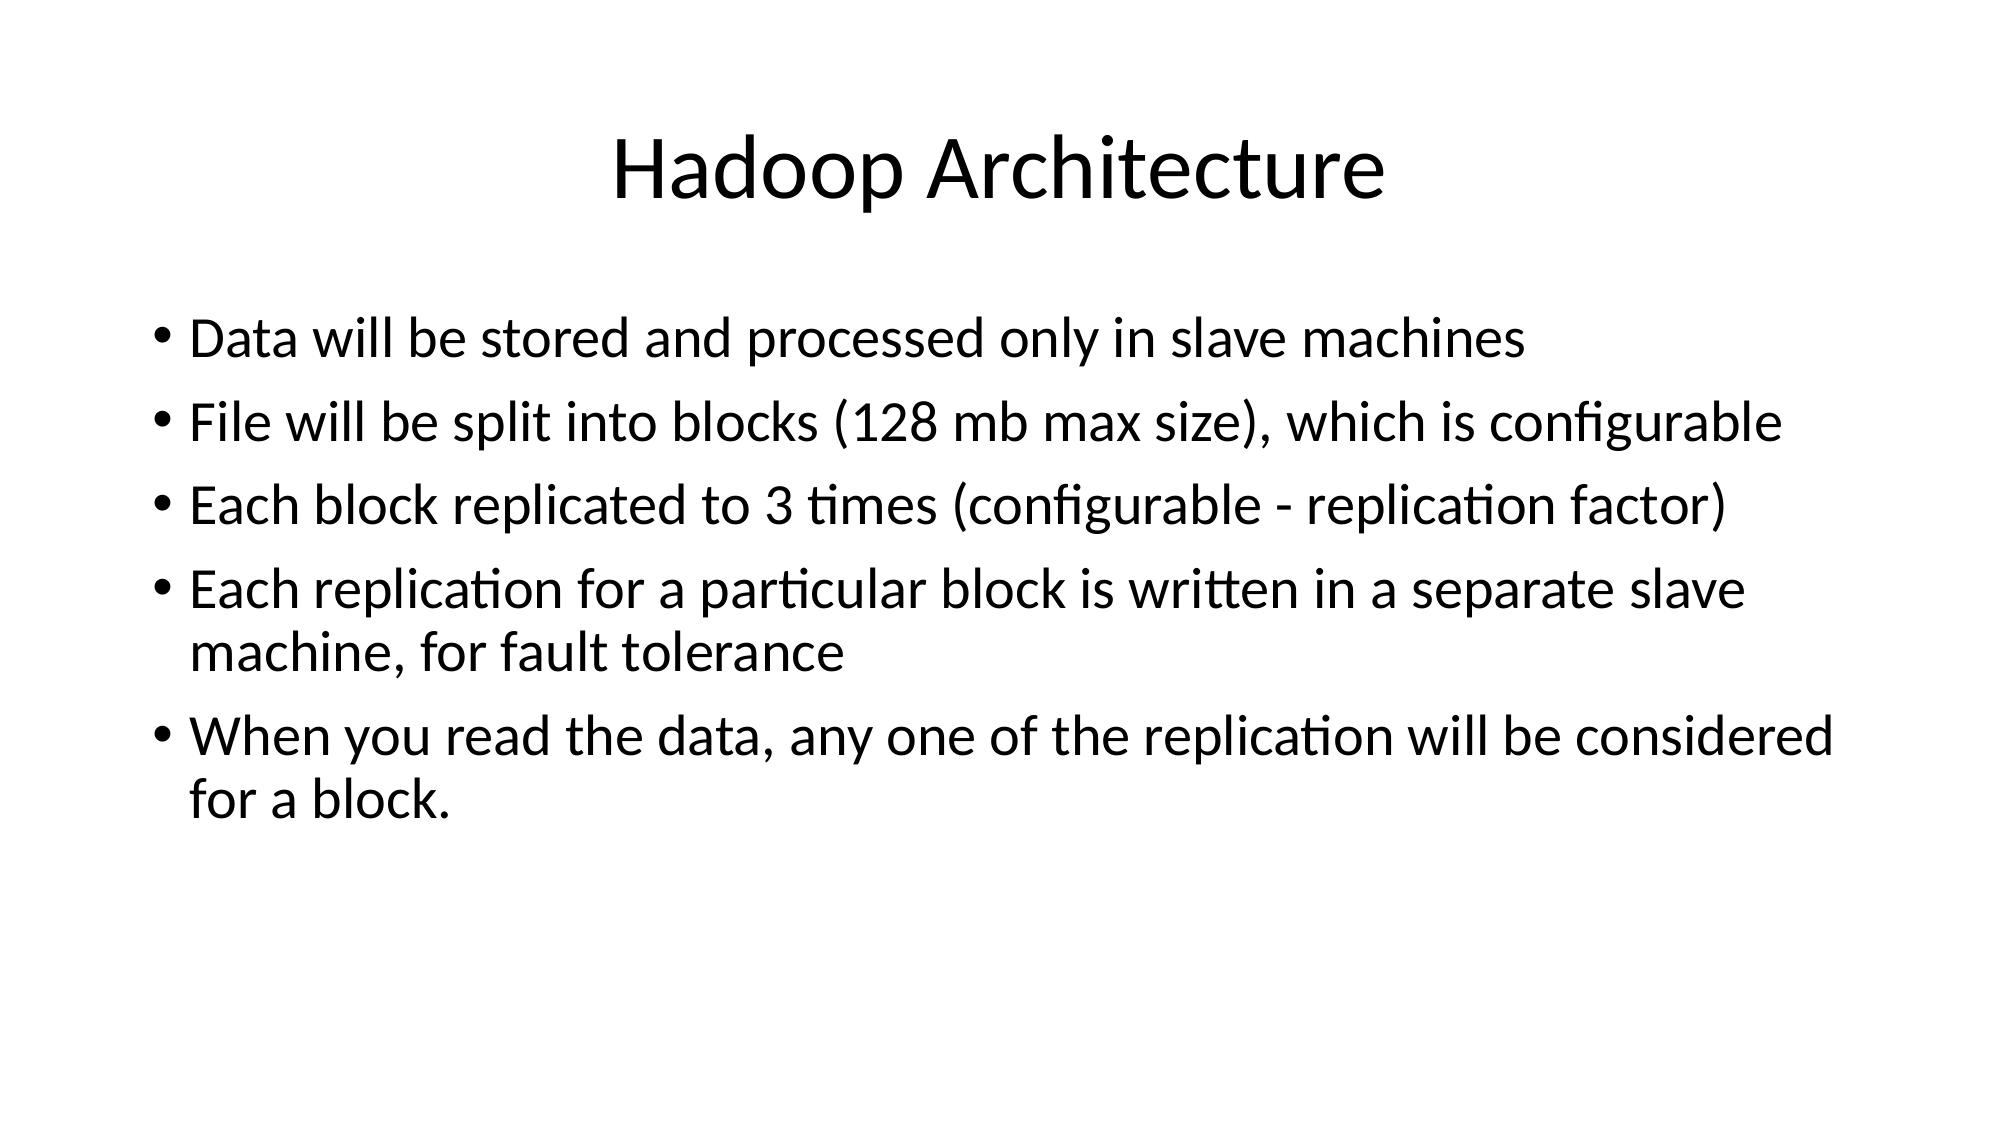

# Hadoop Architecture
Data will be stored and processed only in slave machines
File will be split into blocks (128 mb max size), which is configurable
Each block replicated to 3 times (configurable - replication factor)
Each replication for a particular block is written in a separate slave machine, for fault tolerance
When you read the data, any one of the replication will be considered for a block.